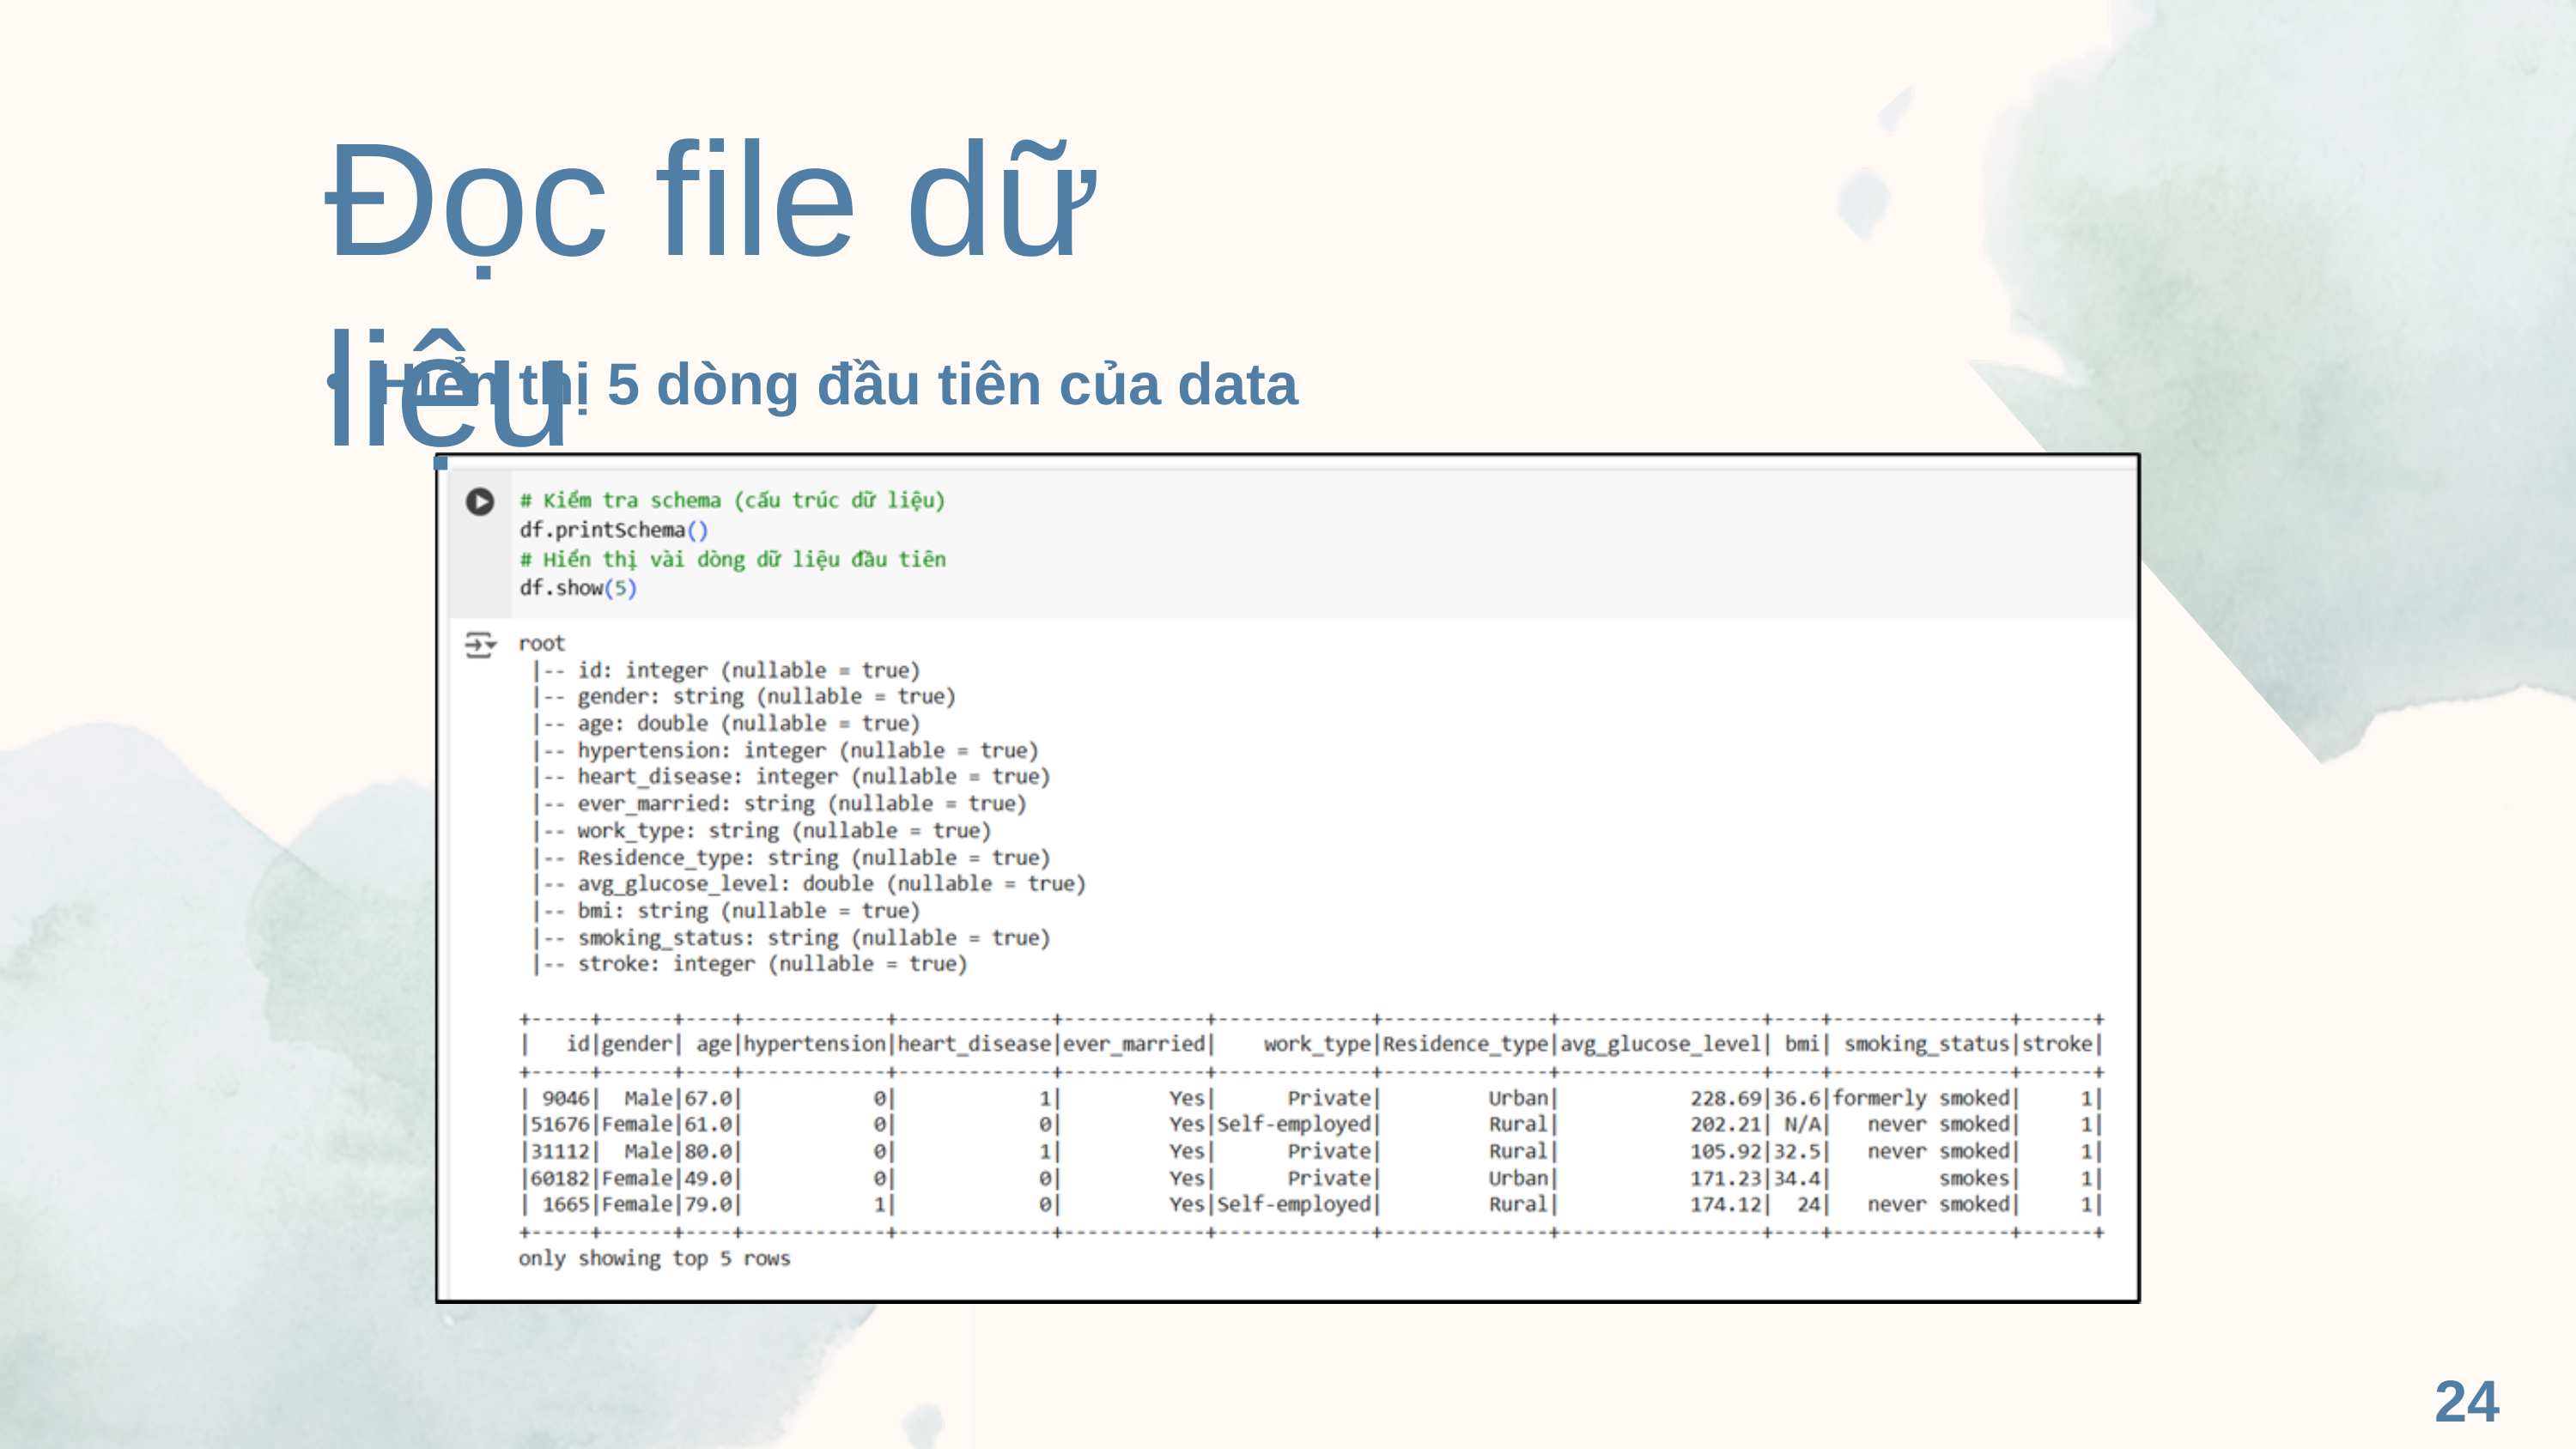

Đọc file dữ liệu
Hiển thị 5 dòng đầu tiên của data

24